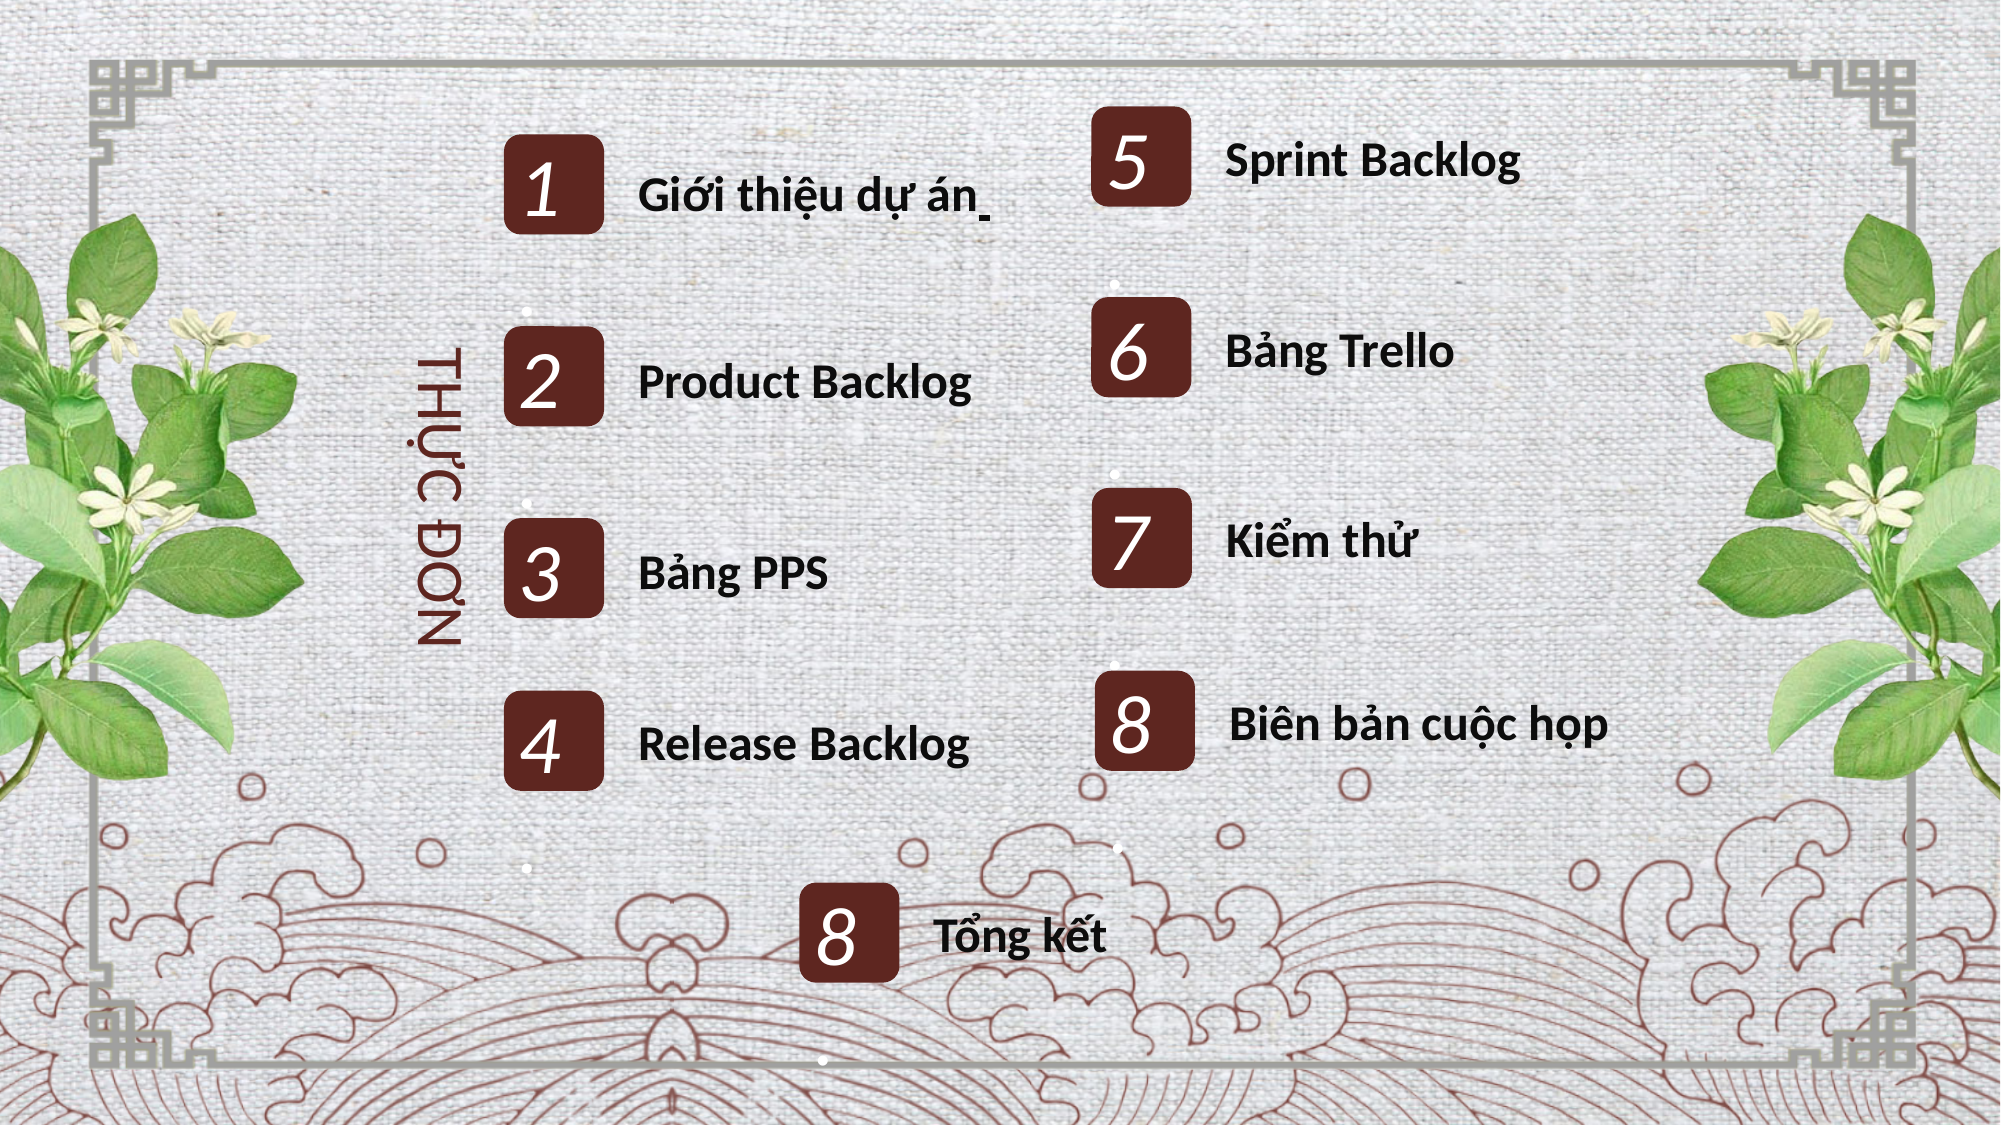

5.

Sprint Backlog
1.

Giới thiệu dự án
6.

Bảng Trello
2.

Product Backlog
7.

THỰC ĐƠN
Kiểm thử
3.

Bảng PPS
8.

4.

Biên bản cuộc họp
Release Backlog
8.

Tổng kết